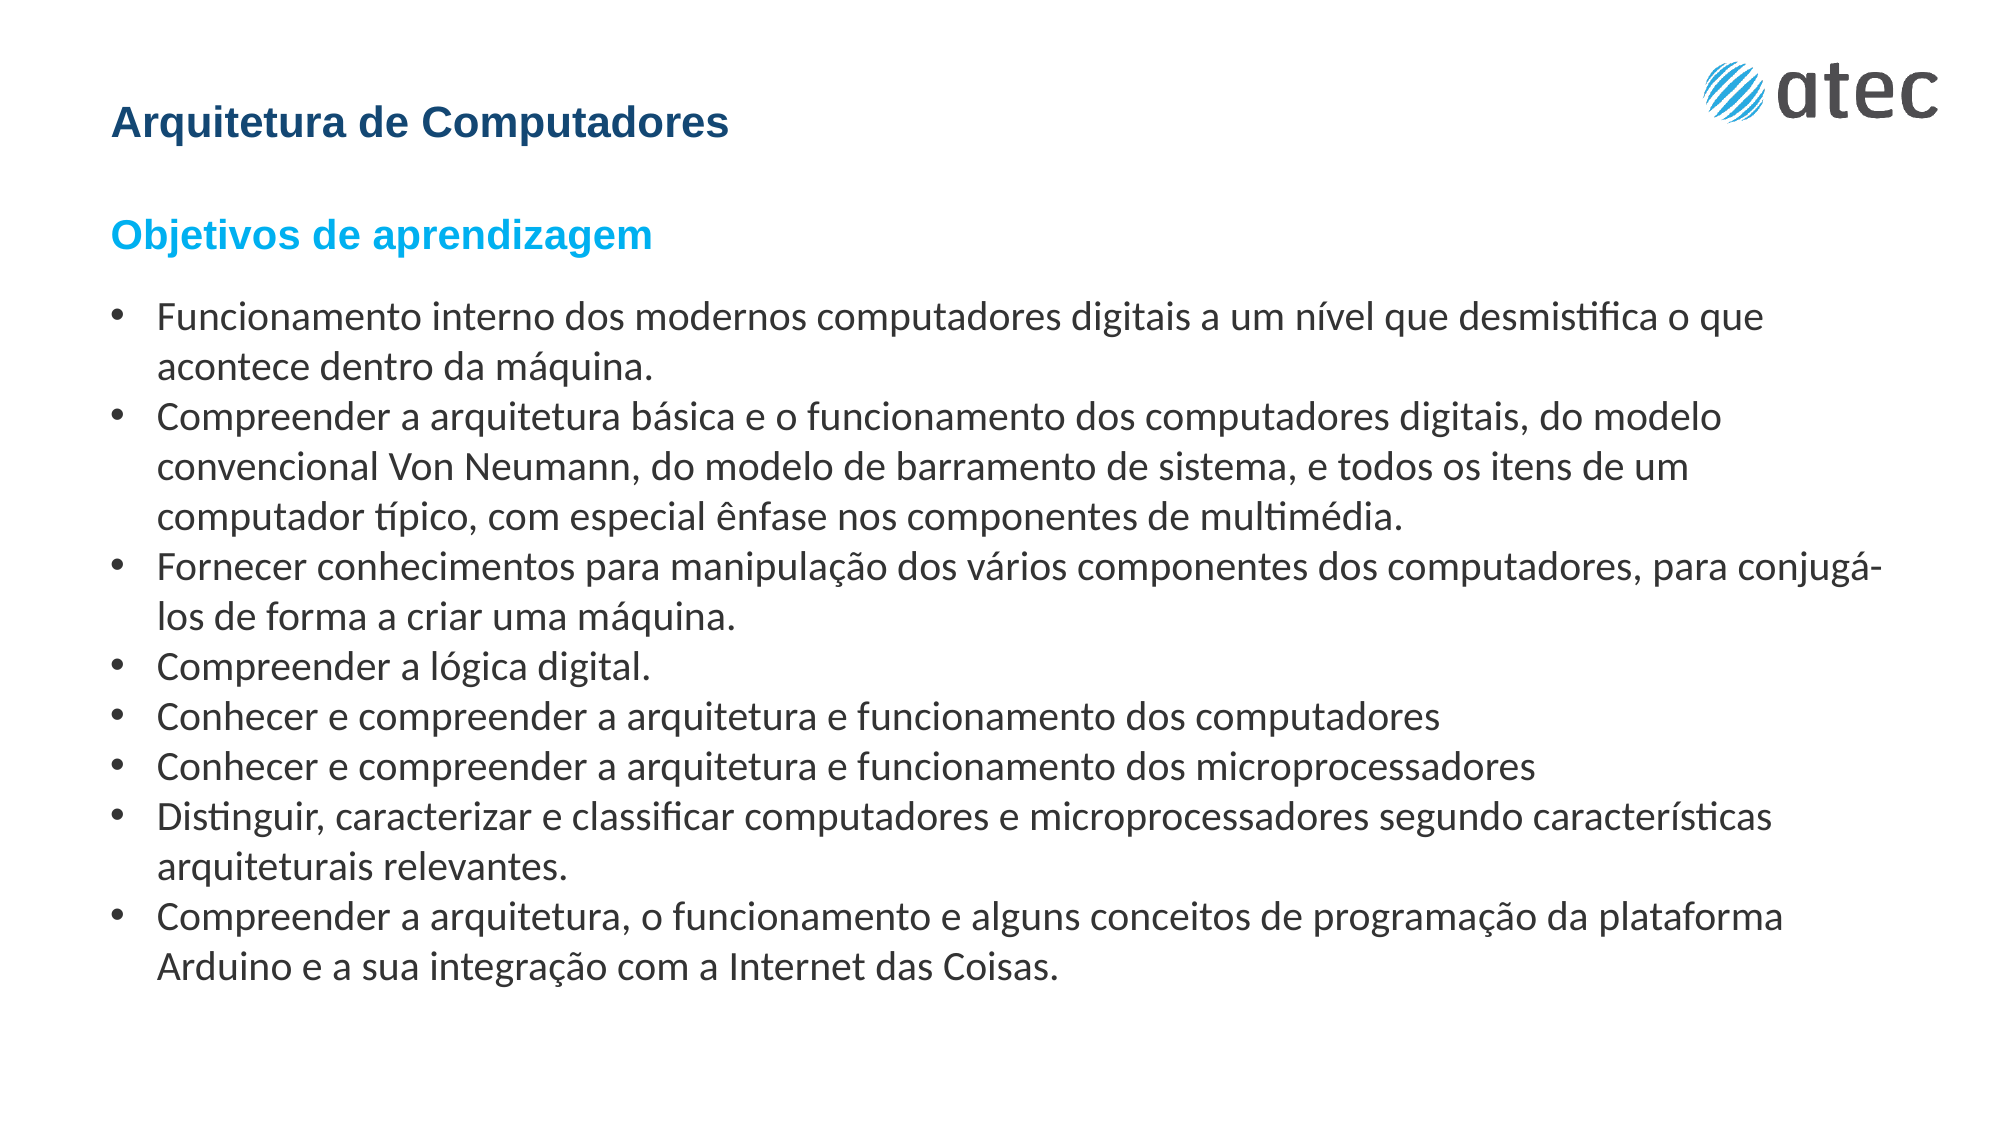

# Arquitetura de Computadores
Objetivos de aprendizagem
Funcionamento interno dos modernos computadores digitais a um nível que desmistifica o que acontece dentro da máquina.
Compreender a arquitetura básica e o funcionamento dos computadores digitais, do modelo convencional Von Neumann, do modelo de barramento de sistema, e todos os itens de um computador típico, com especial ênfase nos componentes de multimédia.
Fornecer conhecimentos para manipulação dos vários componentes dos computadores, para conjugá-los de forma a criar uma máquina.
Compreender a lógica digital.
Conhecer e compreender a arquitetura e funcionamento dos computadores
Conhecer e compreender a arquitetura e funcionamento dos microprocessadores
Distinguir, caracterizar e classificar computadores e microprocessadores segundo características arquiteturais relevantes.
Compreender a arquitetura, o funcionamento e alguns conceitos de programação da plataforma Arduino e a sua integração com a Internet das Coisas.